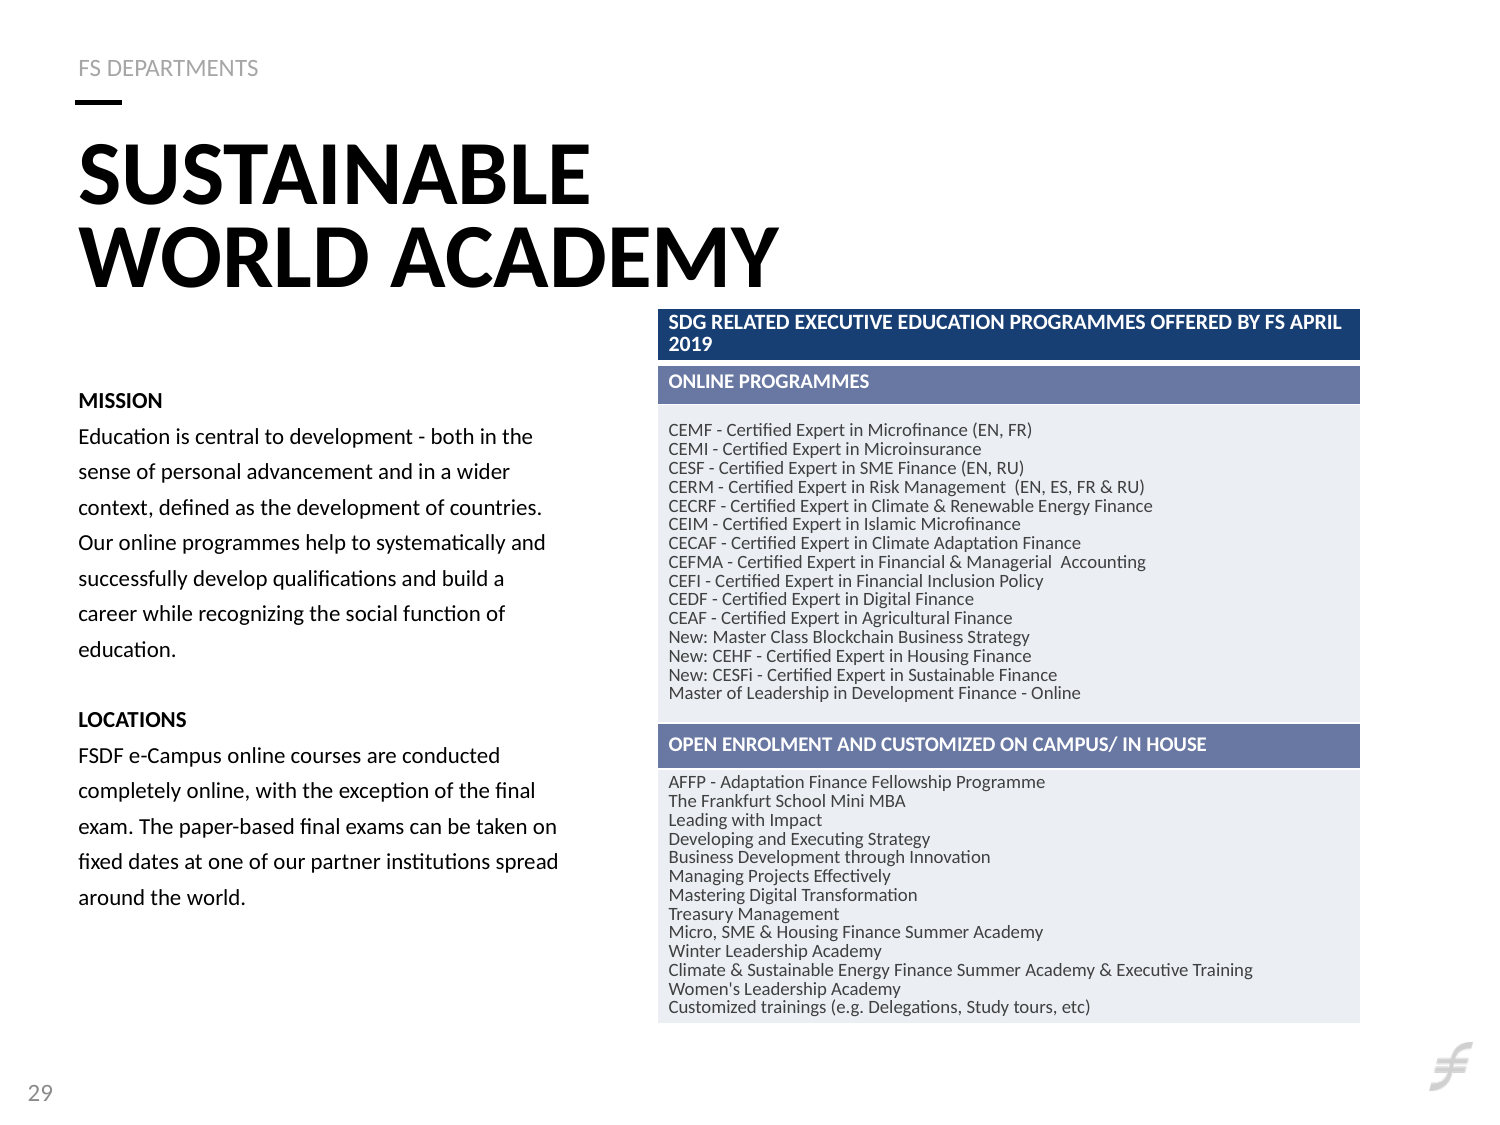

Fs departments
# Sustainable World Academy
| SDG RELATED EXECUTIVE EDUCATION PROGRAMMES OFFERED BY FS APRIL 2019 |
| --- |
| ONLINE PROGRAMMES |
| CEMF - Certified Expert in Microfinance (EN, FR) CEMI - Certified Expert in Microinsurance CESF - Certified Expert in SME Finance (EN, RU) CERM - Certified Expert in Risk Management (EN, ES, FR & RU) CECRF - Certified Expert in Climate & Renewable Energy Finance CEIM - Certified Expert in Islamic Microfinance CECAF - Certified Expert in Climate Adaptation Finance CEFMA - Certified Expert in Financial & Managerial Accounting CEFI - Certified Expert in Financial Inclusion Policy CEDF - Certified Expert in Digital Finance CEAF - Certified Expert in Agricultural Finance New: Master Class Blockchain Business Strategy New: CEHF - Certified Expert in Housing Finance New: CESFi - Certified Expert in Sustainable Finance Master of Leadership in Development Finance - Online |
| OPEN ENROLMENT AND CUSTOMIZED ON CAMPUS/ IN HOUSE |
| AFFP - Adaptation Finance Fellowship Programme The Frankfurt School Mini MBA Leading with Impact Developing and Executing Strategy Business Development through Innovation Managing Projects Effectively Mastering Digital Transformation Treasury Management Micro, SME & Housing Finance Summer Academy Winter Leadership Academy Climate & Sustainable Energy Finance Summer Academy & Executive Training Women's Leadership Academy Customized trainings (e.g. Delegations, Study tours, etc) |
MISSION
Education is central to development - both in the sense of personal advancement and in a wider context, defined as the development of countries. Our online programmes help to systematically and successfully develop qualifications and build a career while recognizing the social function of education.
Locations
FSDF e-Campus online courses are conducted completely online, with the exception of the final exam. The paper-based final exams can be taken on fixed dates at one of our partner institutions spread around the world.